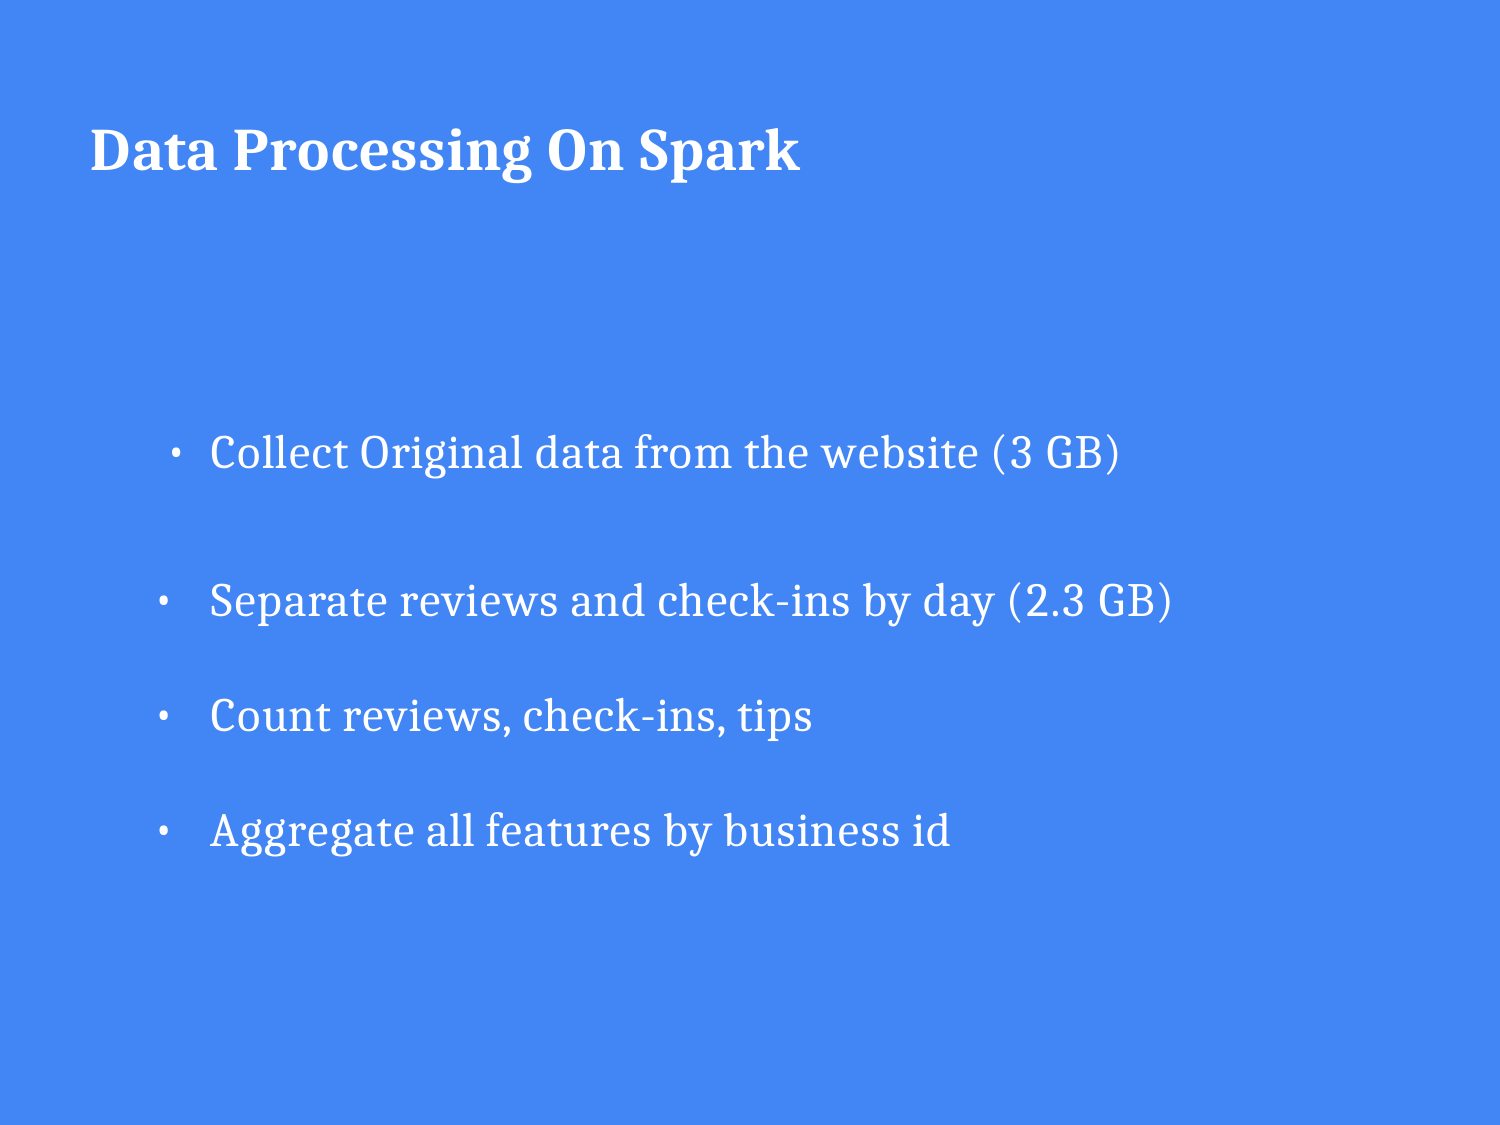

# Data Processing On Spark
Collect Original data from the website (3 GB)
Separate reviews and check-ins by day (2.3 GB)
Count reviews, check-ins, tips
Aggregate all features by business id